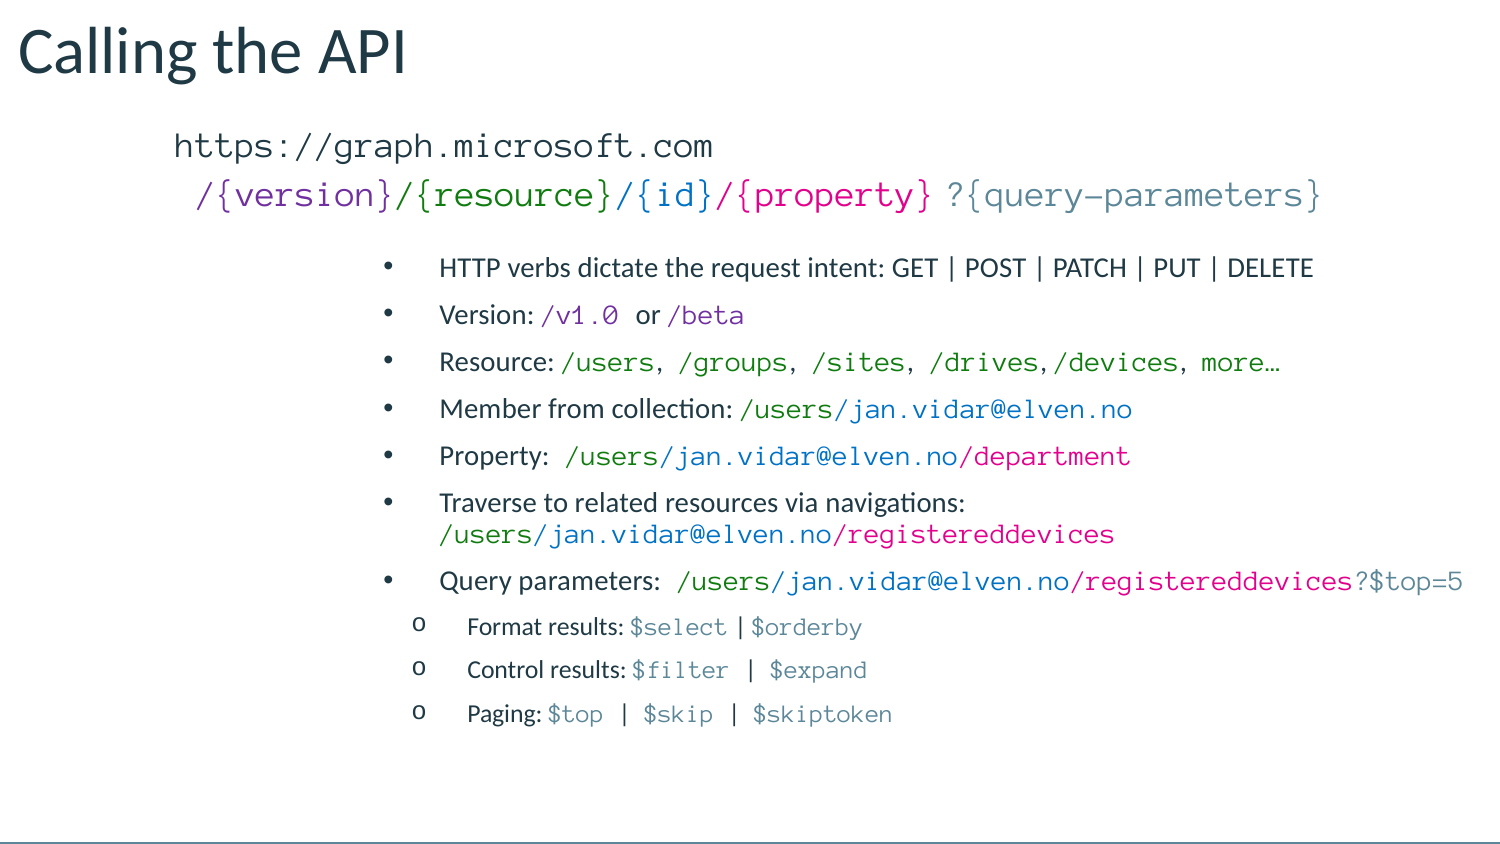

Calling the API
	https://graph.microsoft.com

/{version}
/{resource}
/{id}
/{property}
?{query-parameters}
HTTP verbs dictate the request intent: GET | POST | PATCH | PUT | DELETE
Version: /v1.0 or /beta
Resource: /users, /groups, /sites, /drives, /devices, more…
Member from collection: /users/jan.vidar@elven.no
Property: /users/jan.vidar@elven.no/department
Traverse to related resources via navigations:  /users/jan.vidar@elven.no/registereddevices
Query parameters: /users/jan.vidar@elven.no/registereddevices?$top=5
Format results: $select | $orderby
Control results: $filter | $expand
Paging: $top | $skip | $skiptoken